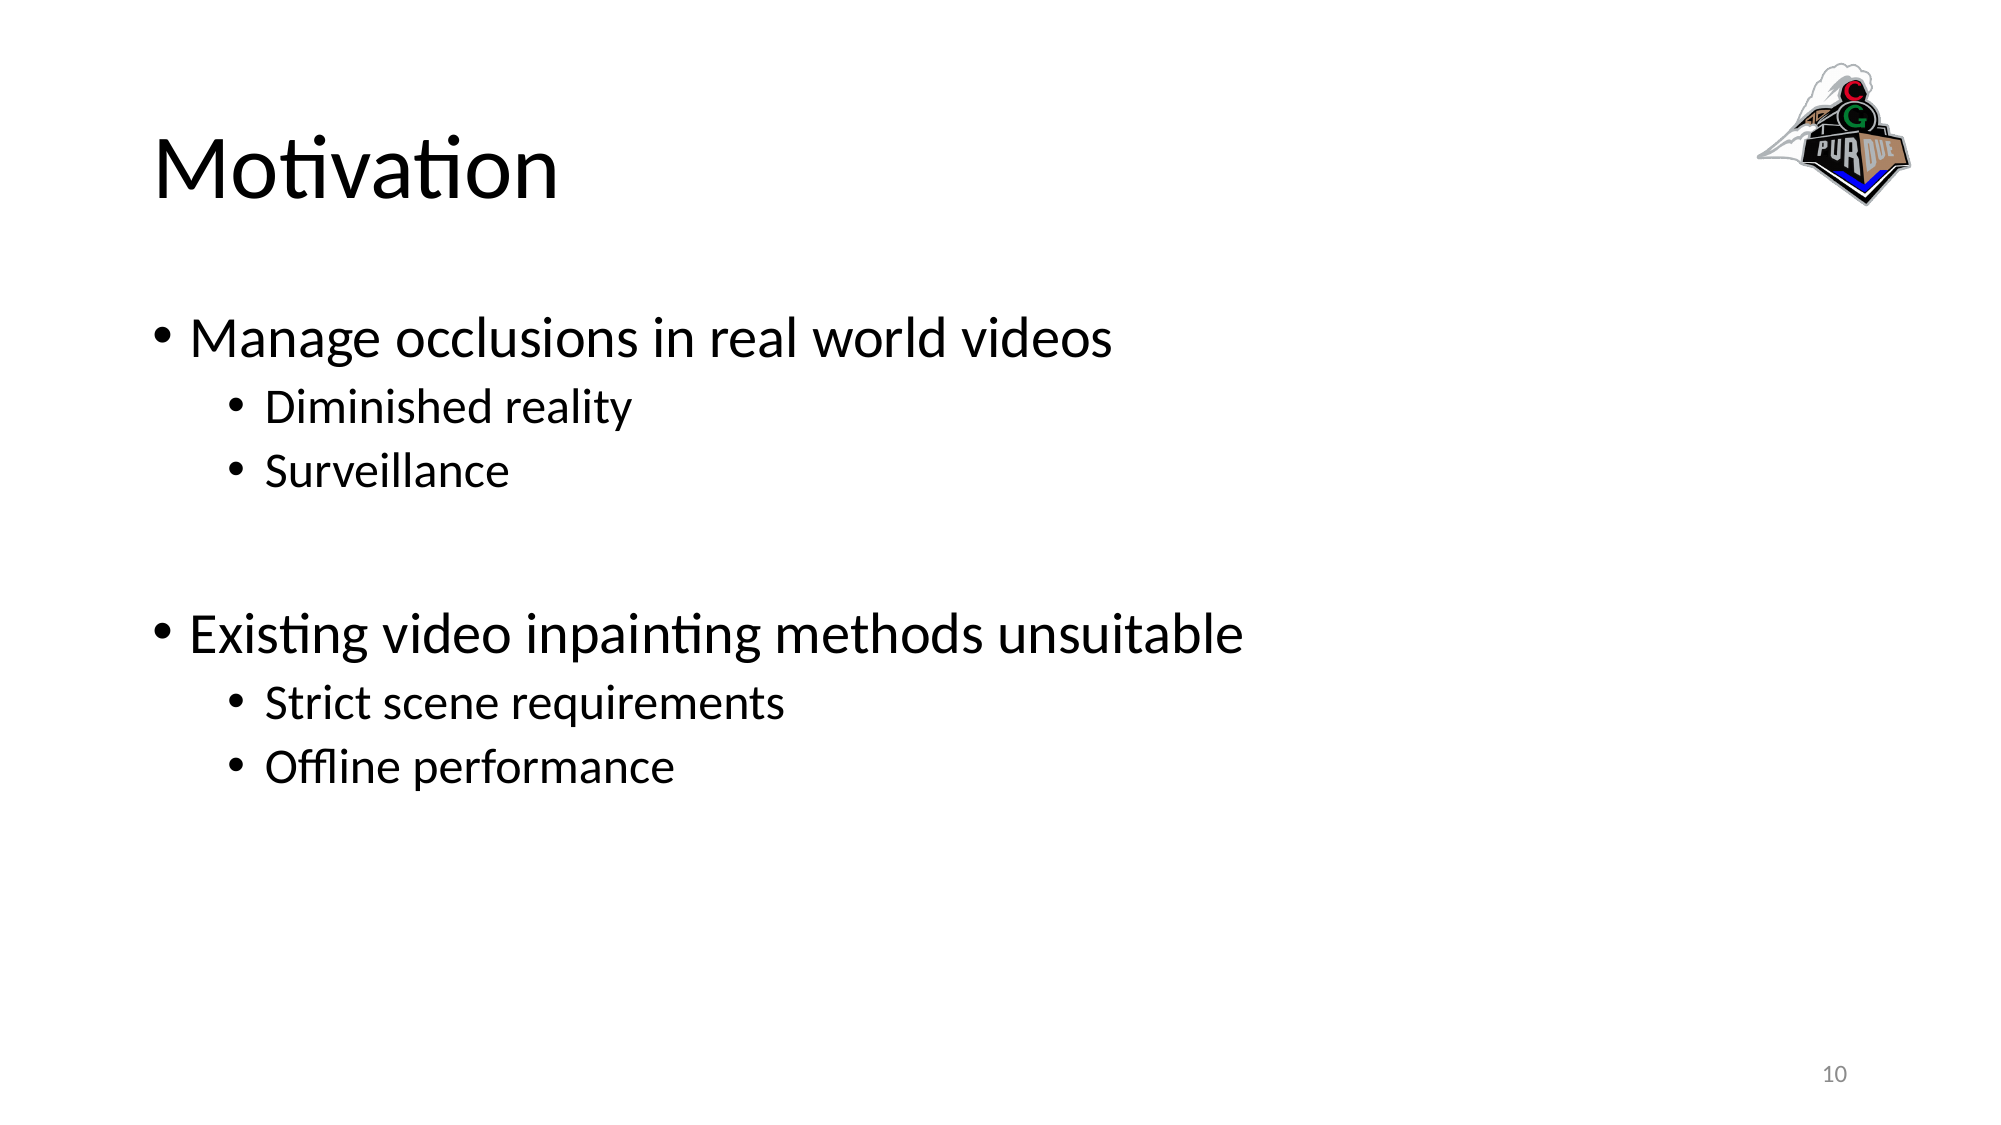

# Motivation
Manage occlusions in real world videos
Diminished reality
Surveillance

Existing video inpainting methods unsuitable
Strict scene requirements
Offline performance

10